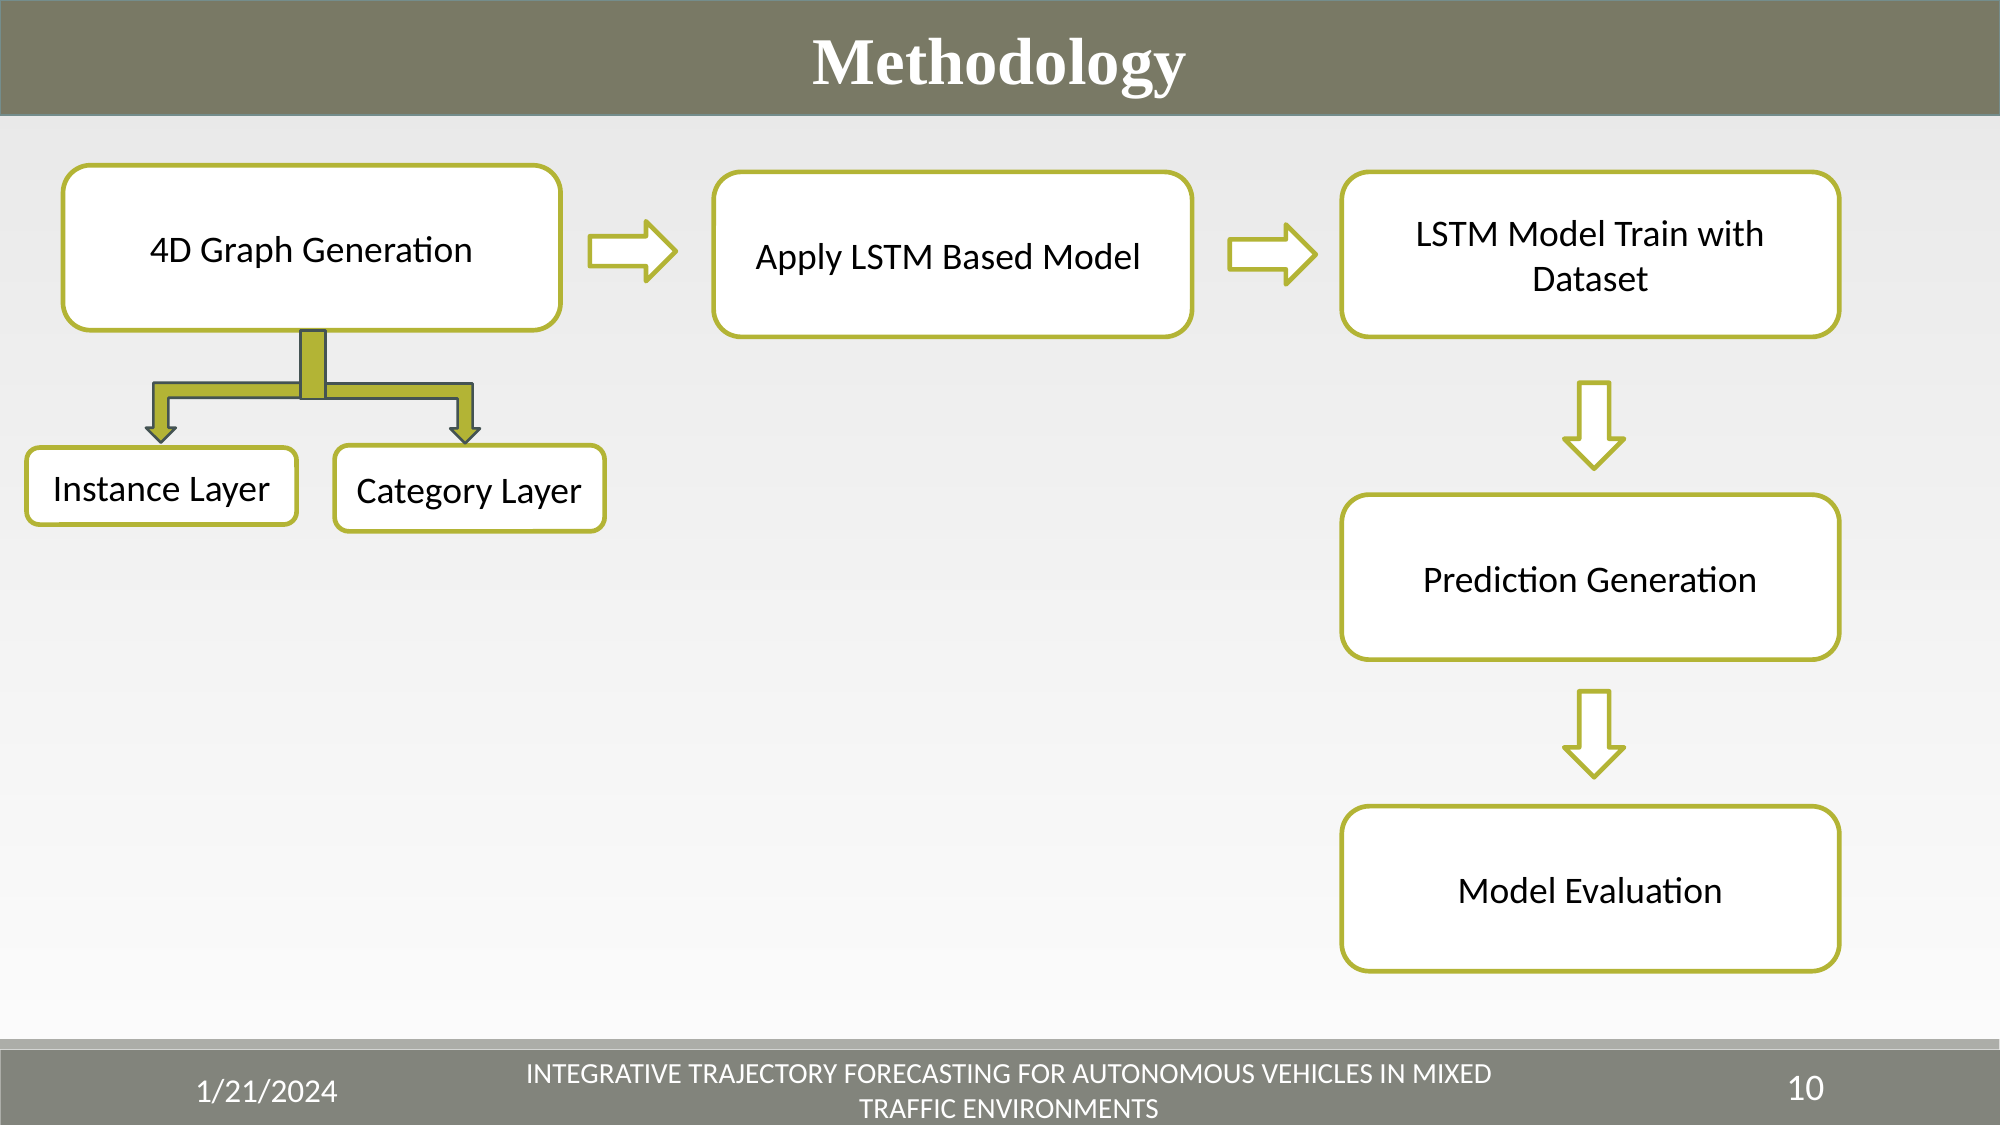

Methodology
4D Graph Generation
Apply LSTM Based Model
LSTM Model Train with Dataset

Category Layer
Instance Layer
Prediction Generation

Model Evaluation
10
1/21/2024
Integrative Trajectory Forecasting for Autonomous Vehicles in Mixed Traffic Environments